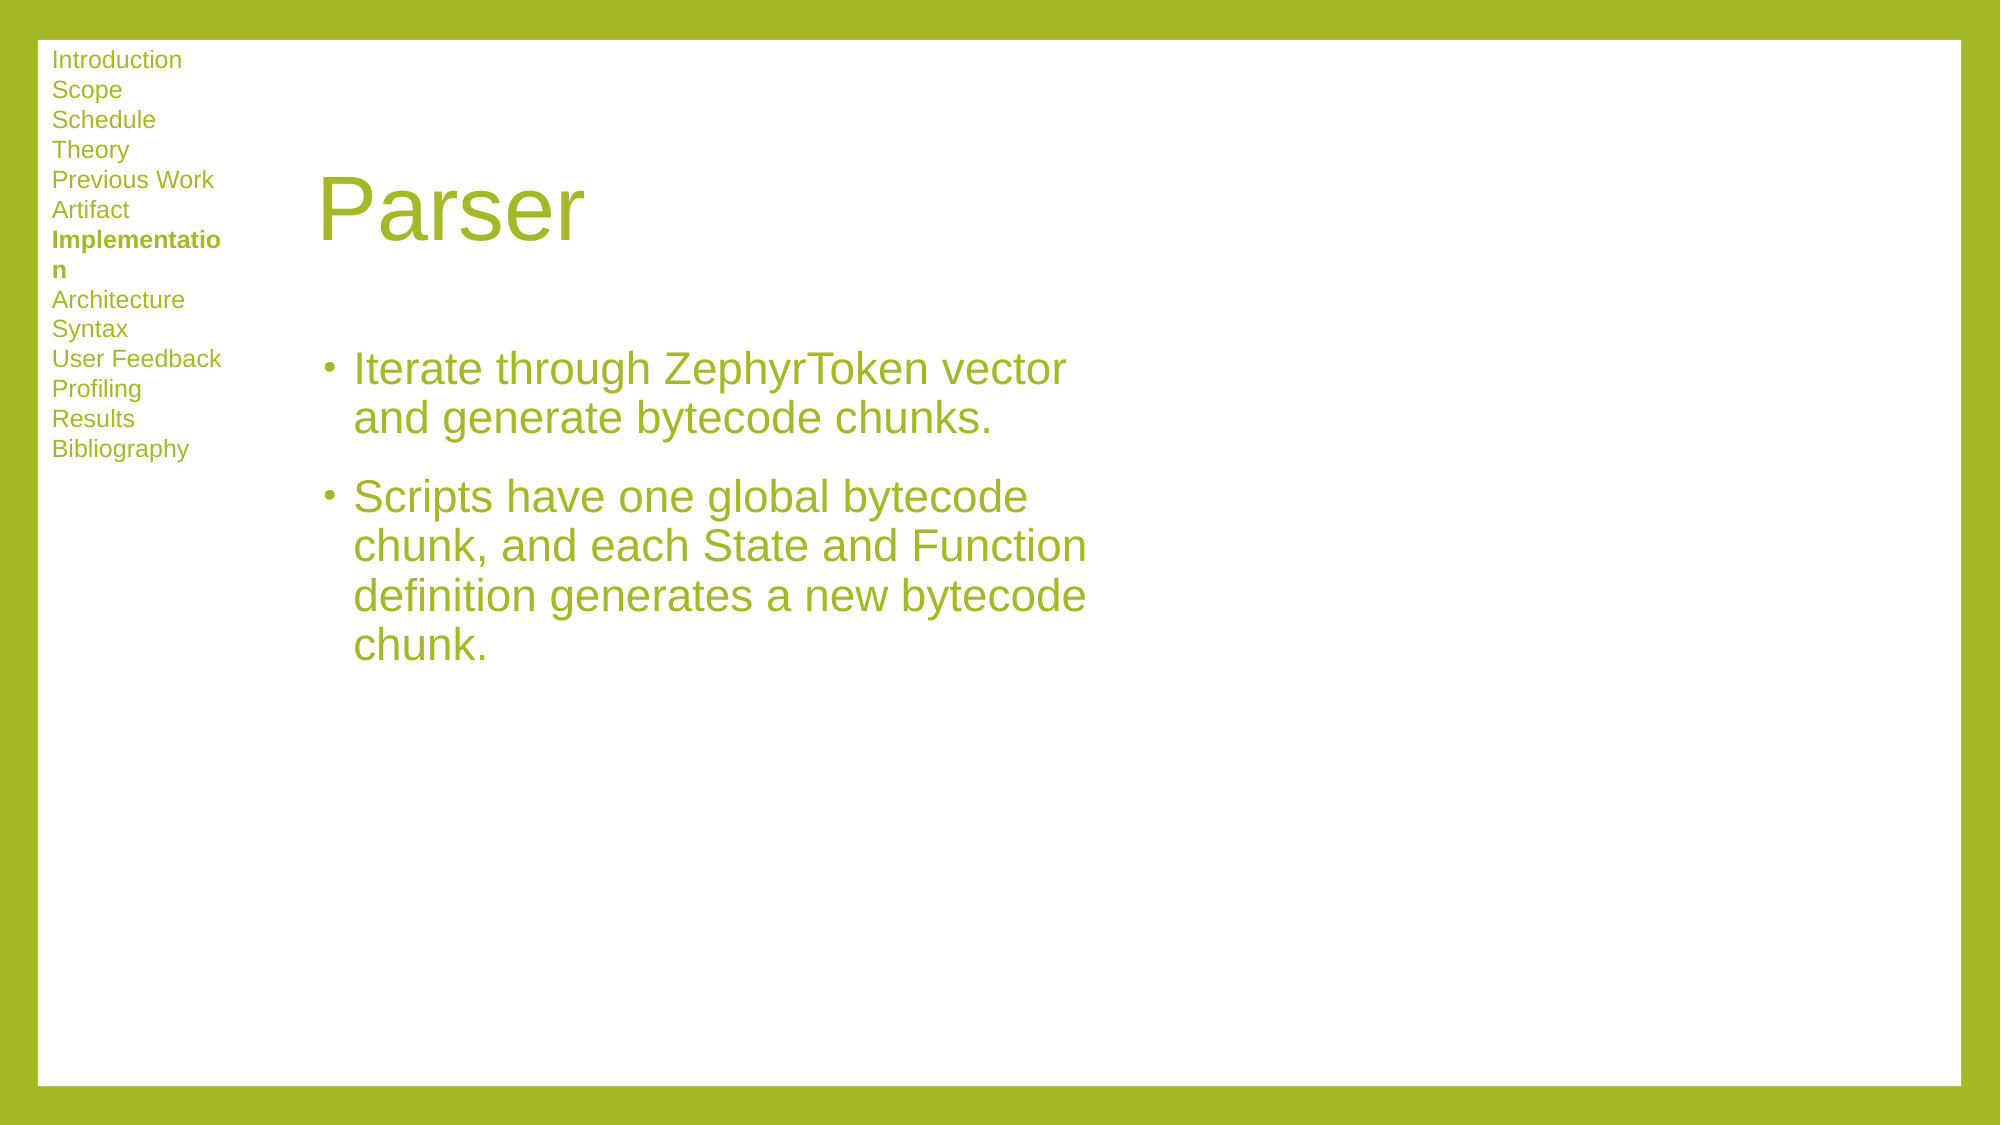

Introduction
Scope
Schedule
Theory
Previous Work
Artifact
Implementation
Architecture
Syntax
User Feedback
Profiling Results
Bibliography
# Parser
Iterate through ZephyrToken vector and generate bytecode chunks.
Scripts have one global bytecode chunk, and each State and Function definition generates a new bytecode chunk.